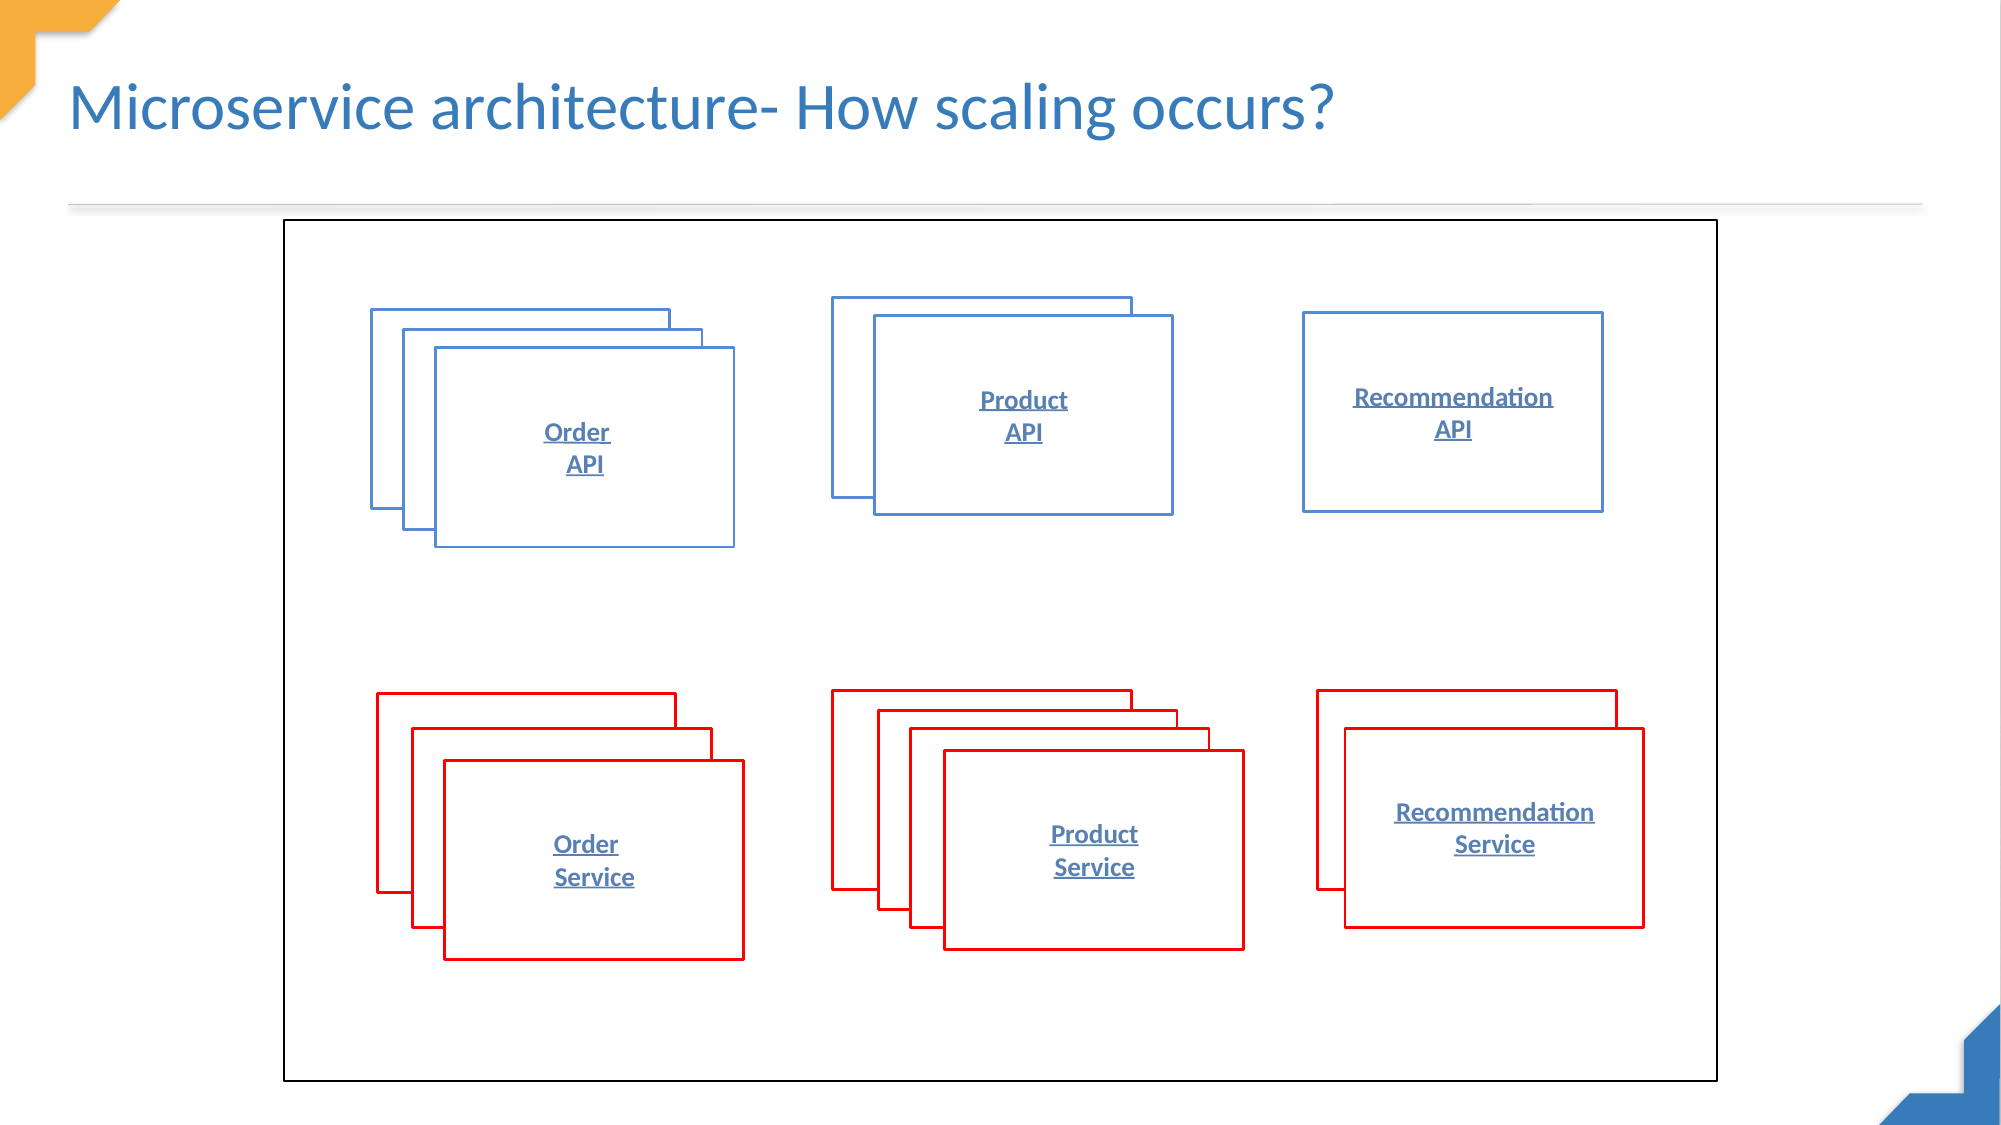

Microservice architecture- How scaling occurs?

Product
Review
Recommendation
Product

Review
API

API

API
Order
API

API

API

Product
Recommendation
Review

Product

Service
Service
Service
Review
Product
Recommendation

Service
Product

Order
Service
Service
Service

Service

Service